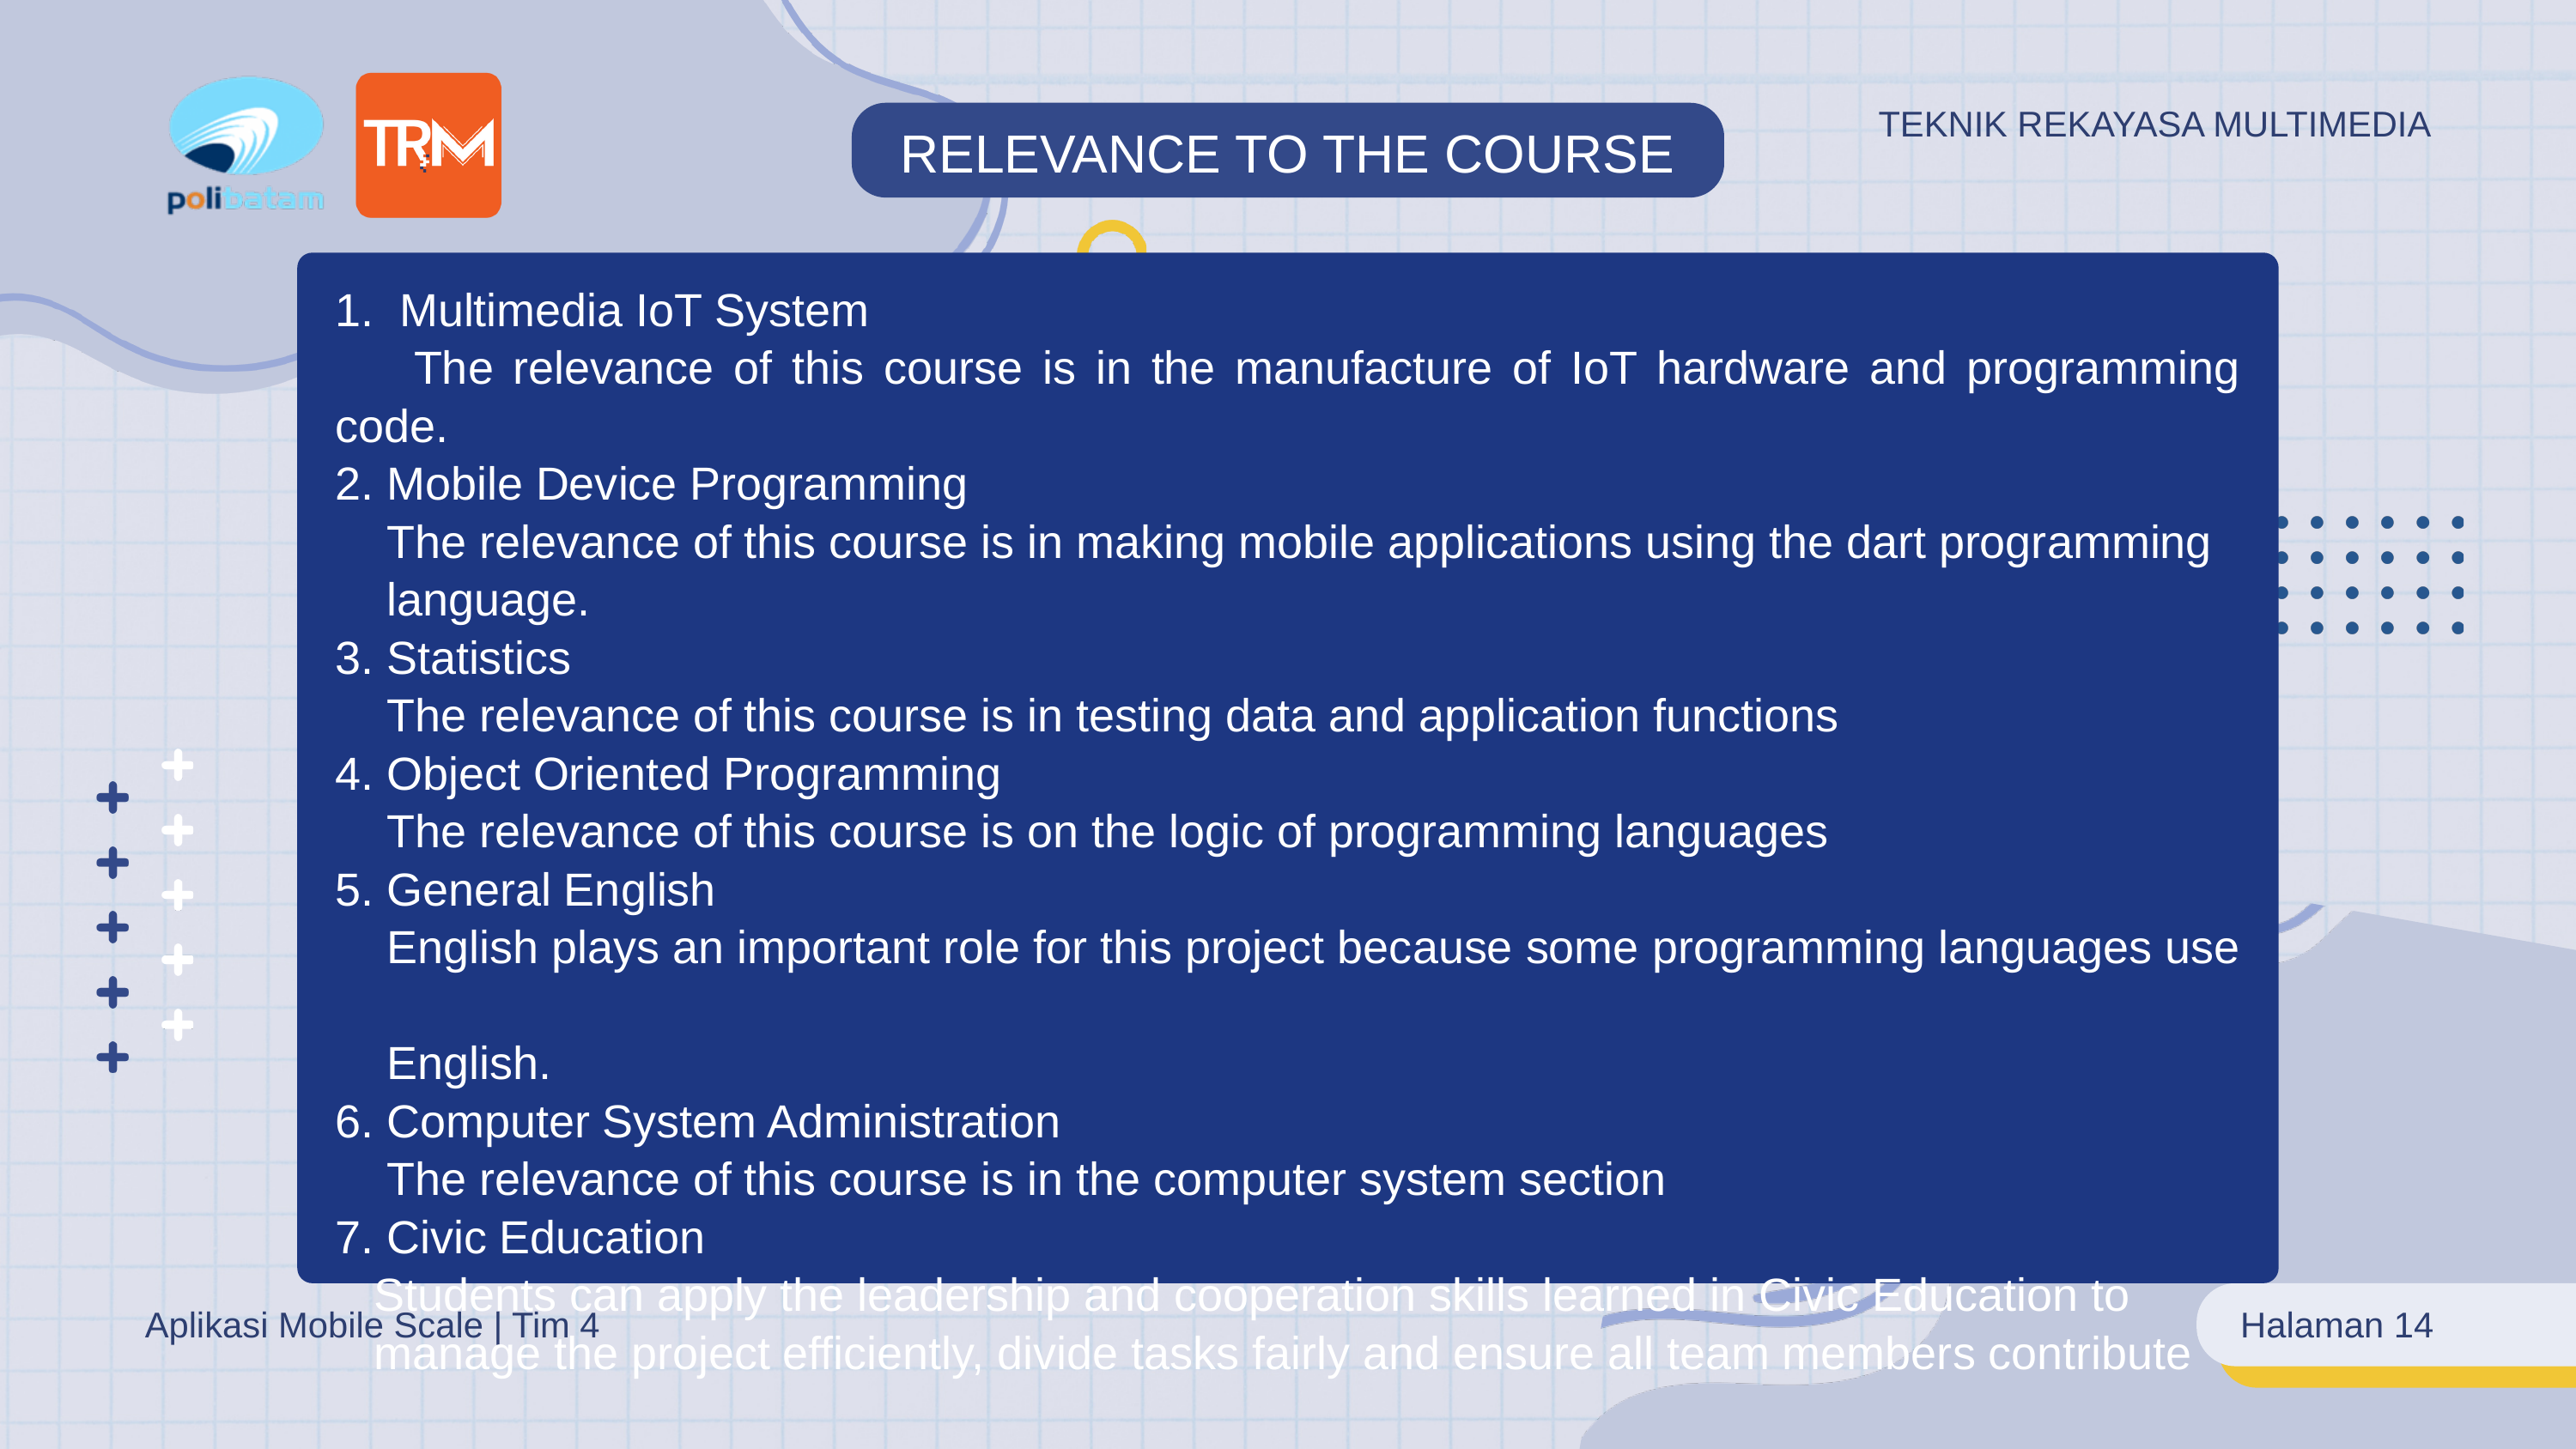

TEKNIK REKAYASA MULTIMEDIA
RELEVANCE TO THE COURSE

1.  Multimedia IoT System
    The relevance of this course is in the manufacture of IoT hardware and programming code.
2. Mobile Device Programming
    The relevance of this course is in making mobile applications using the dart programming
    language.
3. Statistics
    The relevance of this course is in testing data and application functions
4. Object Oriented Programming
    The relevance of this course is on the logic of programming languages
5. General English
    English plays an important role for this project because some programming languages use
    English.
6. Computer System Administration
    The relevance of this course is in the computer system section
7. Civic Education
   Students can apply the leadership and cooperation skills learned in Civic Education to
   manage the project efficiently, divide tasks fairly and ensure all team members contribute

Aplikasi Mobile Scale | Tim 4
Halaman 14